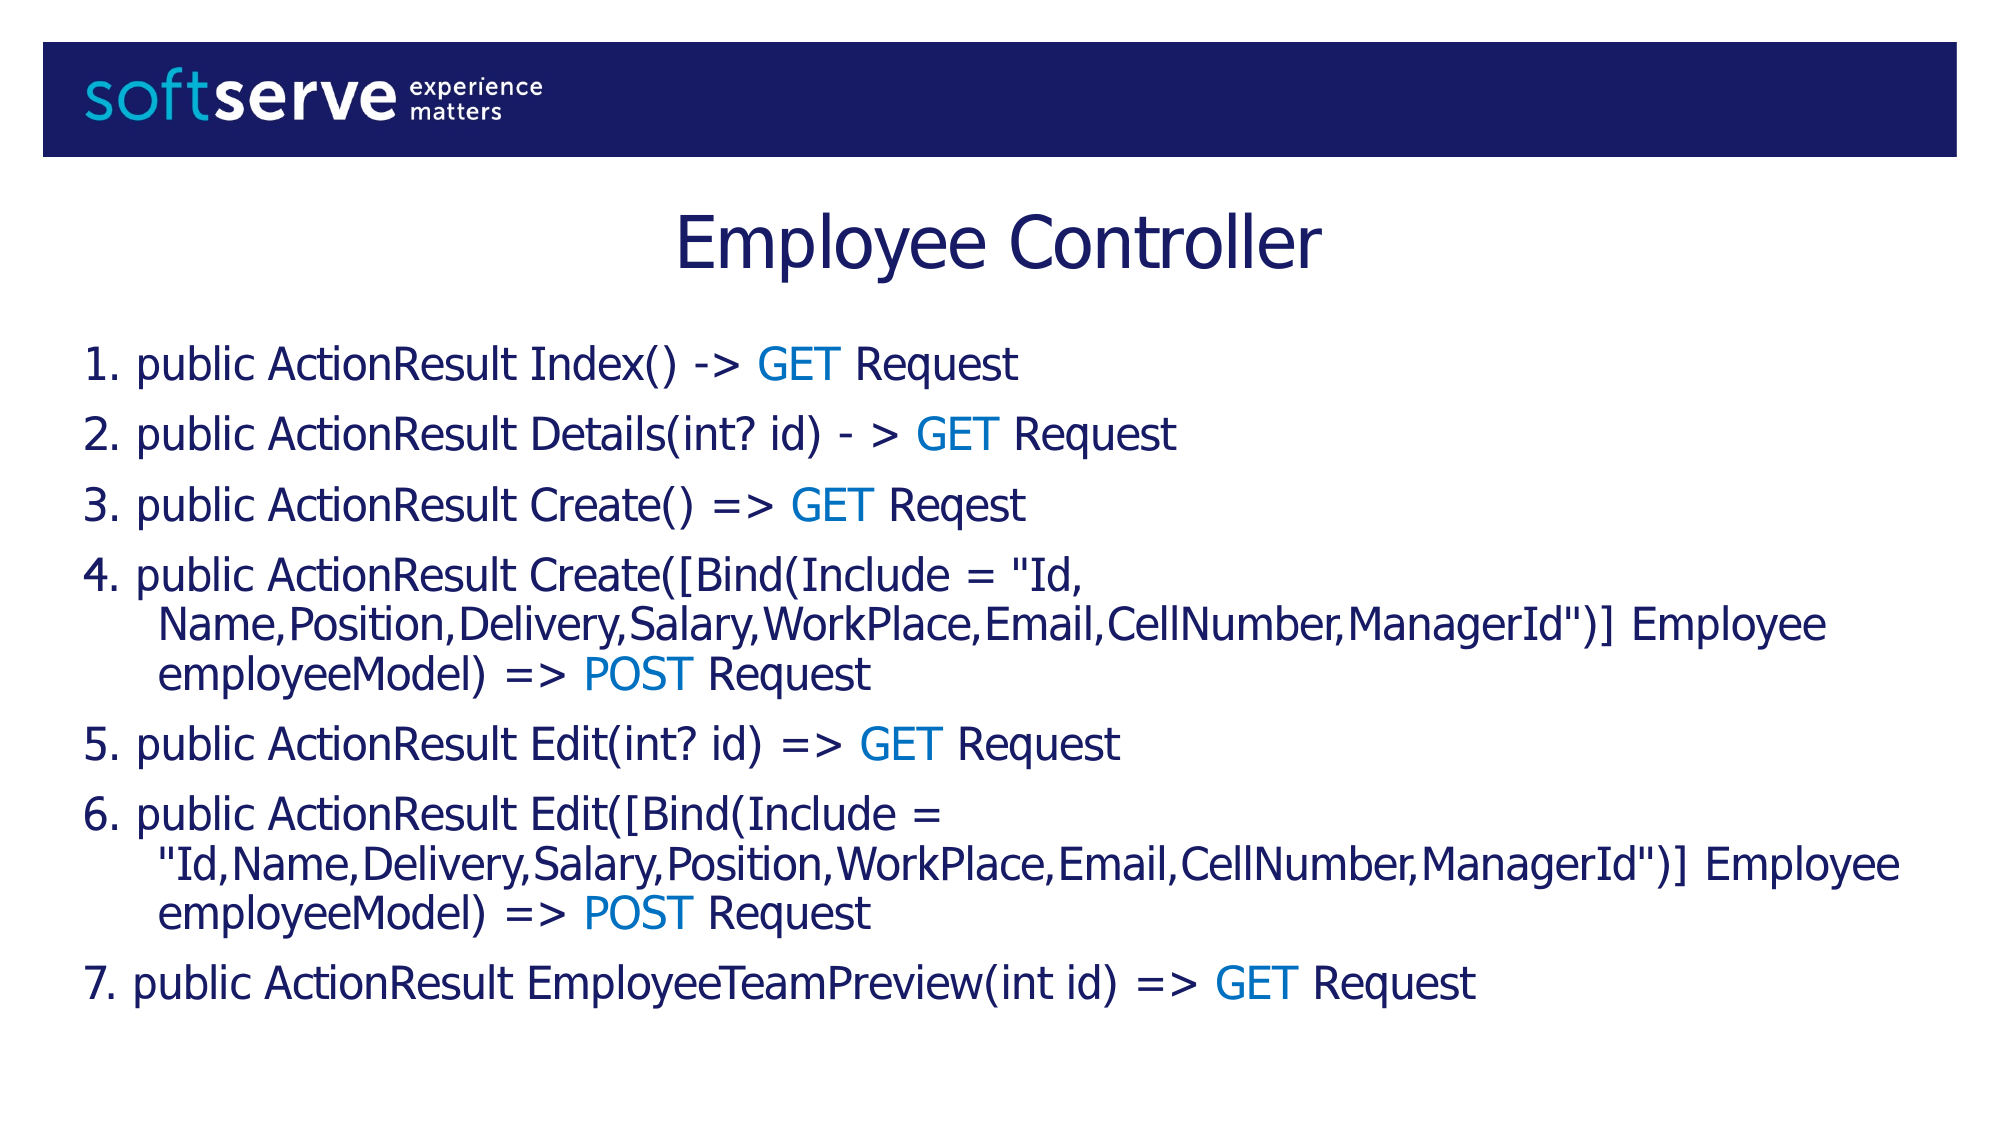

# Employee Controller
1. public ActionResult Index() -> GET Request
2. public ActionResult Details(int? id) - > GET Request
3. public ActionResult Create() => GET Reqest
4. public ActionResult Create([Bind(Include = "Id, Name,Position,Delivery,Salary,WorkPlace,Email,CellNumber,ManagerId")] Employee employeeModel) => POST Request
5. public ActionResult Edit(int? id) => GET Request
6. public ActionResult Edit([Bind(Include = "Id,Name,Delivery,Salary,Position,WorkPlace,Email,CellNumber,ManagerId")] Employee employeeModel) => POST Request
7. public ActionResult EmployeeTeamPreview(int id) => GET Request